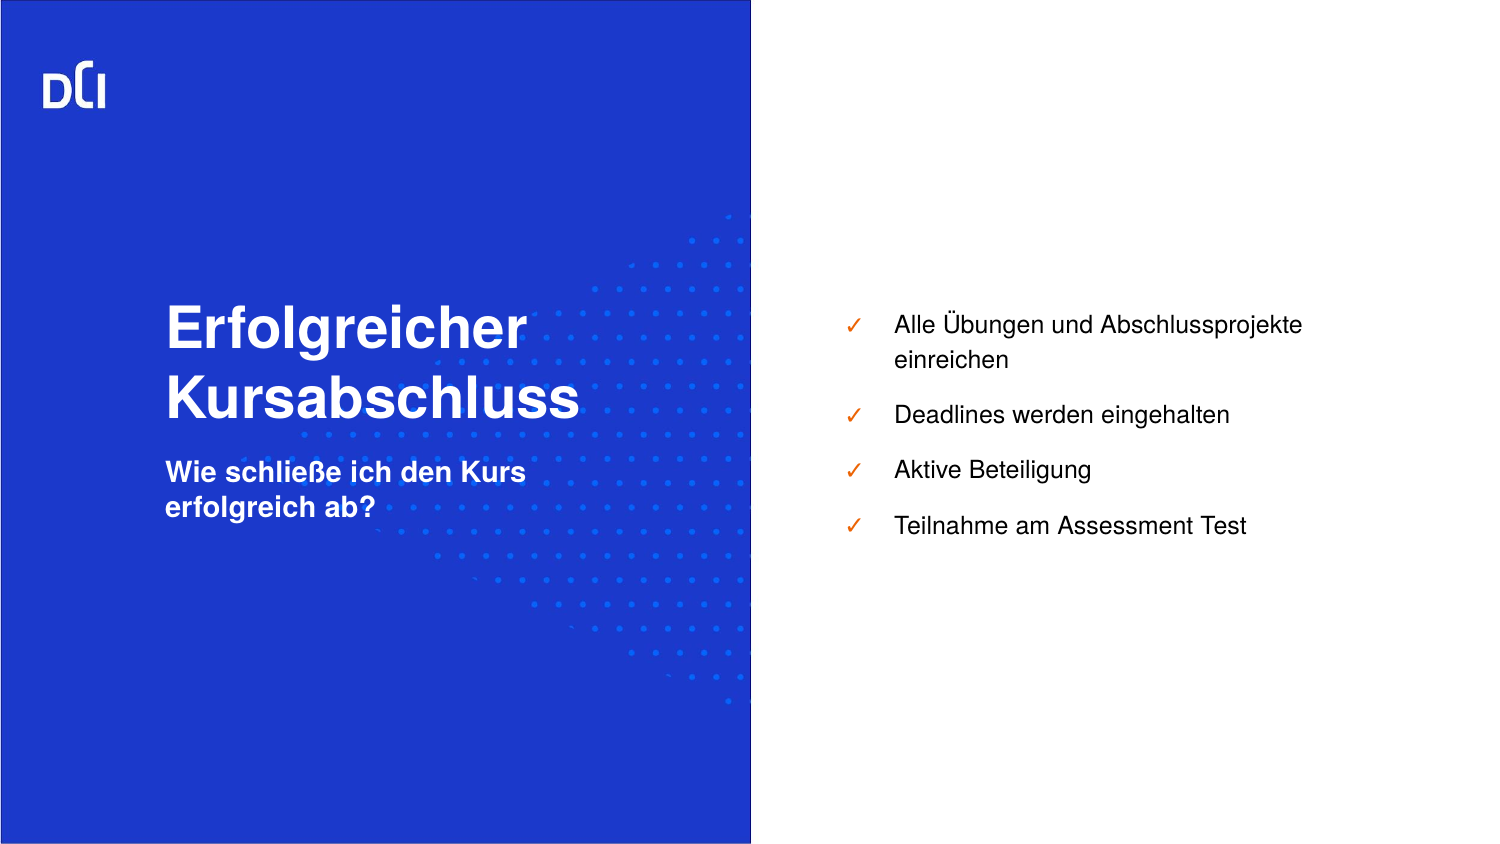

# Erfolgreicher Kursabschluss
Alle Übungen und Abschlussprojekte einreichen
Deadlines werden eingehalten
Aktive Beteiligung
Teilnahme am Assessment Test
Wie schließe ich den Kurs
erfolgreich ab?